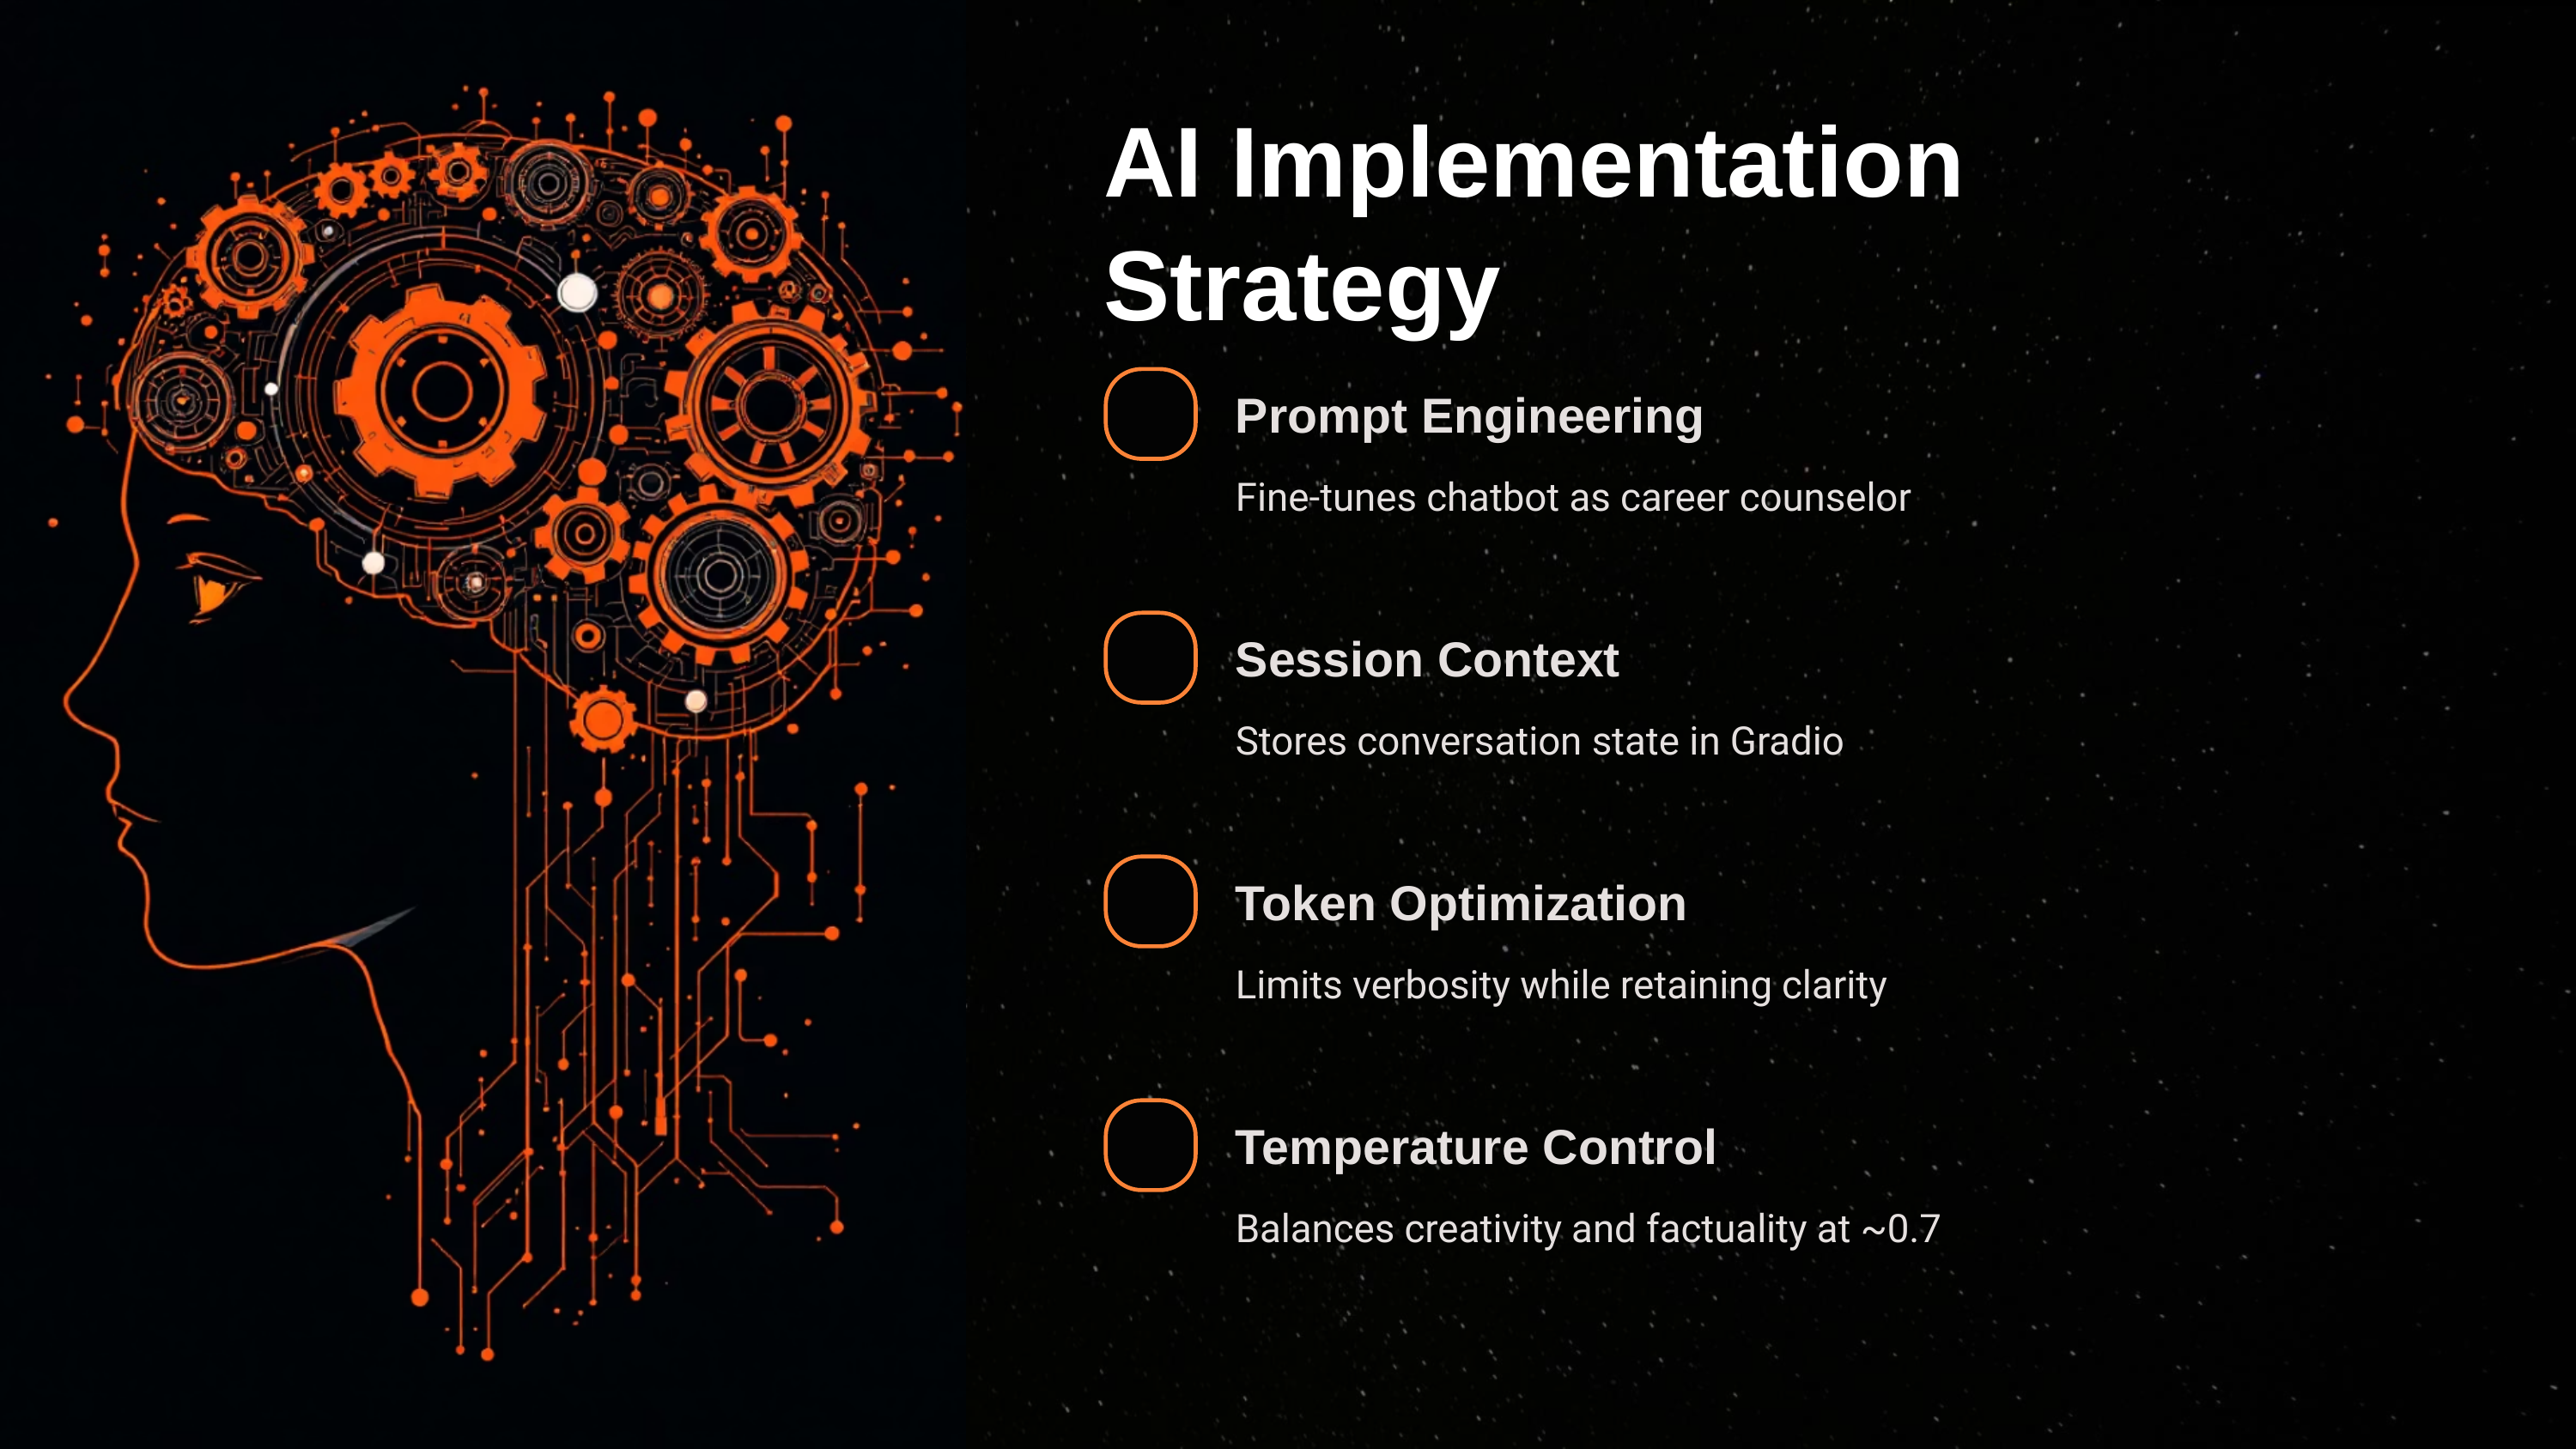

AI Implementation Strategy

Prompt Engineering
Fine-tunes chatbot as career counselor

Session Context
Stores conversation state in Gradio

Token Optimization
Limits verbosity while retaining clarity

Temperature Control
Balances creativity and factuality at ~0.7